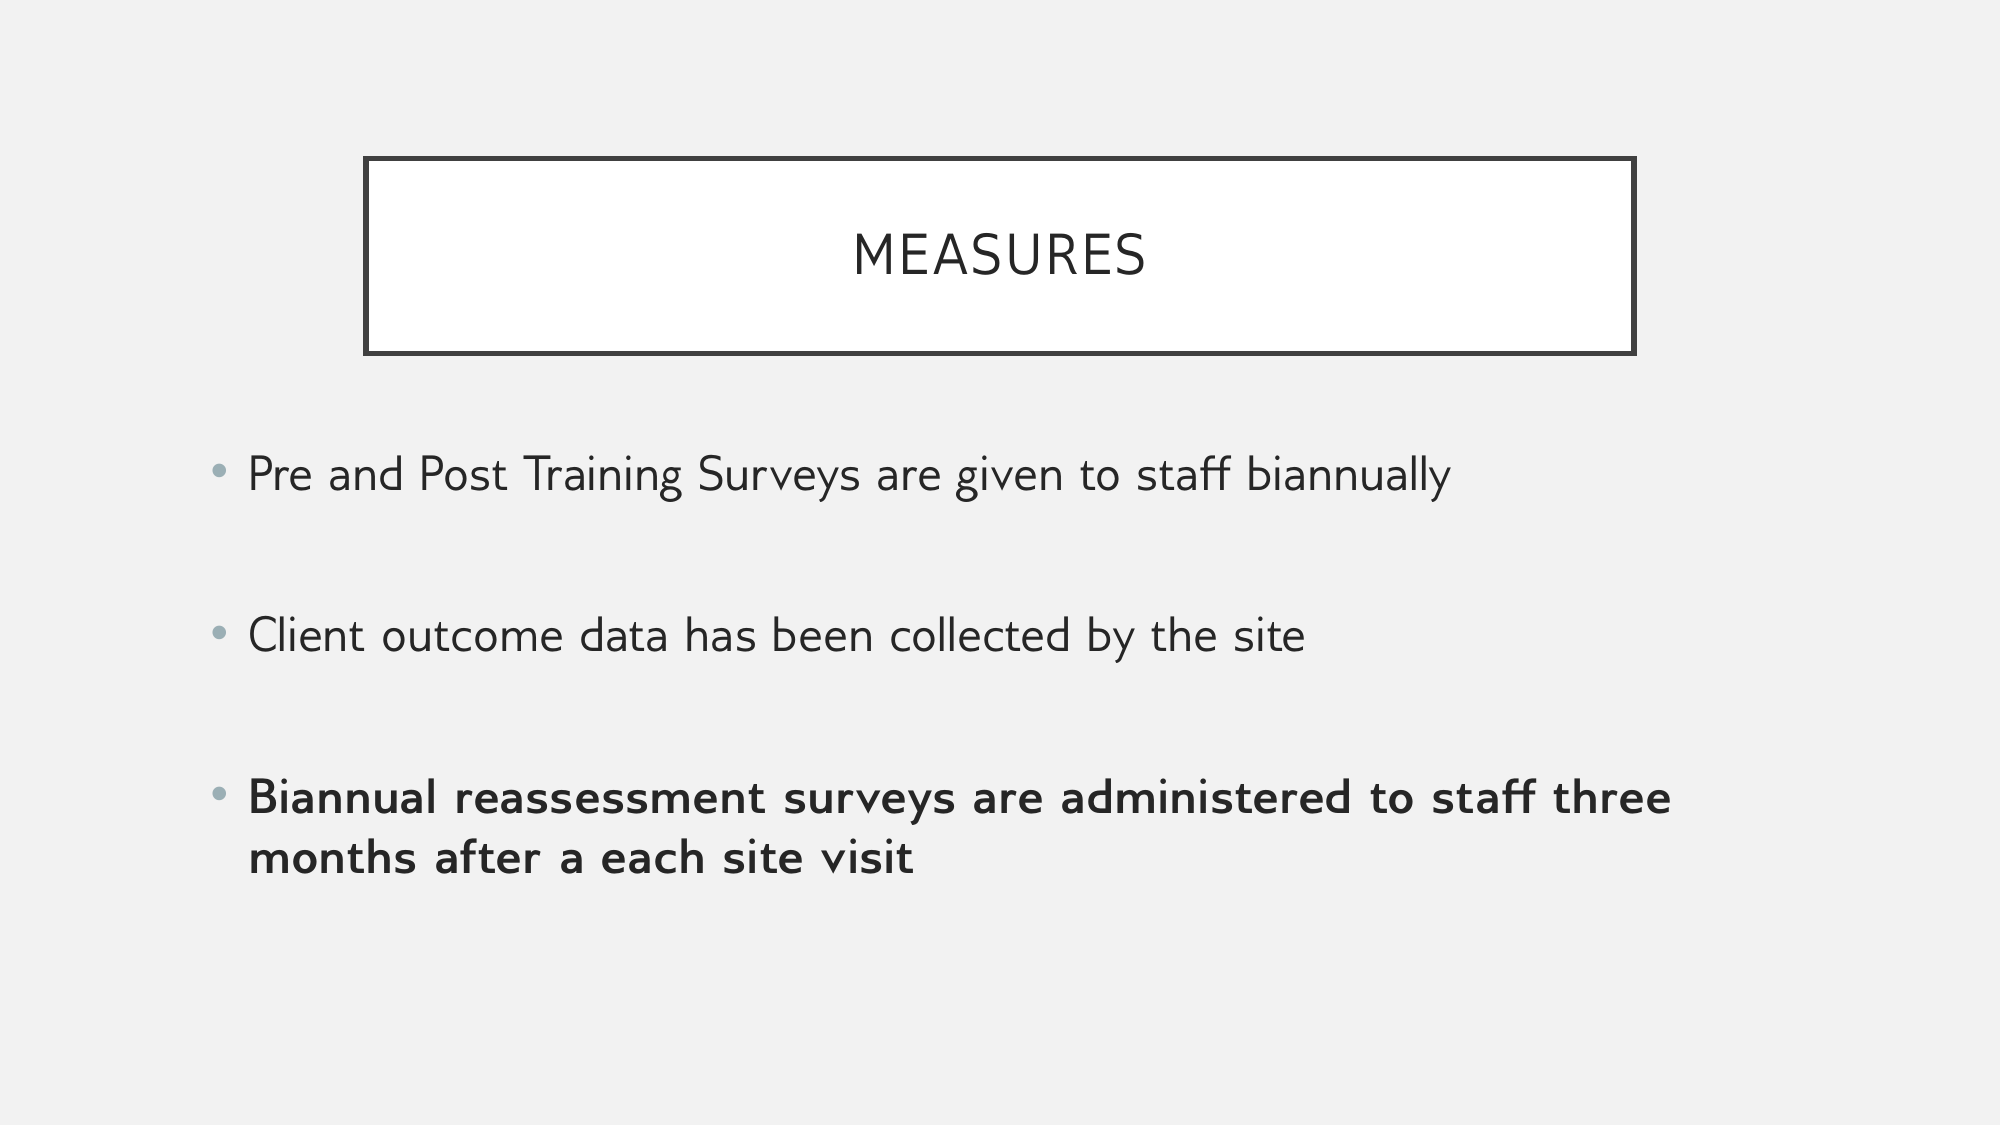

# Measures
Pre and Post Training Surveys are given to staff biannually

Client outcome data has been collected by the site

Biannual reassessment surveys are administered to staff three months after a each site visit